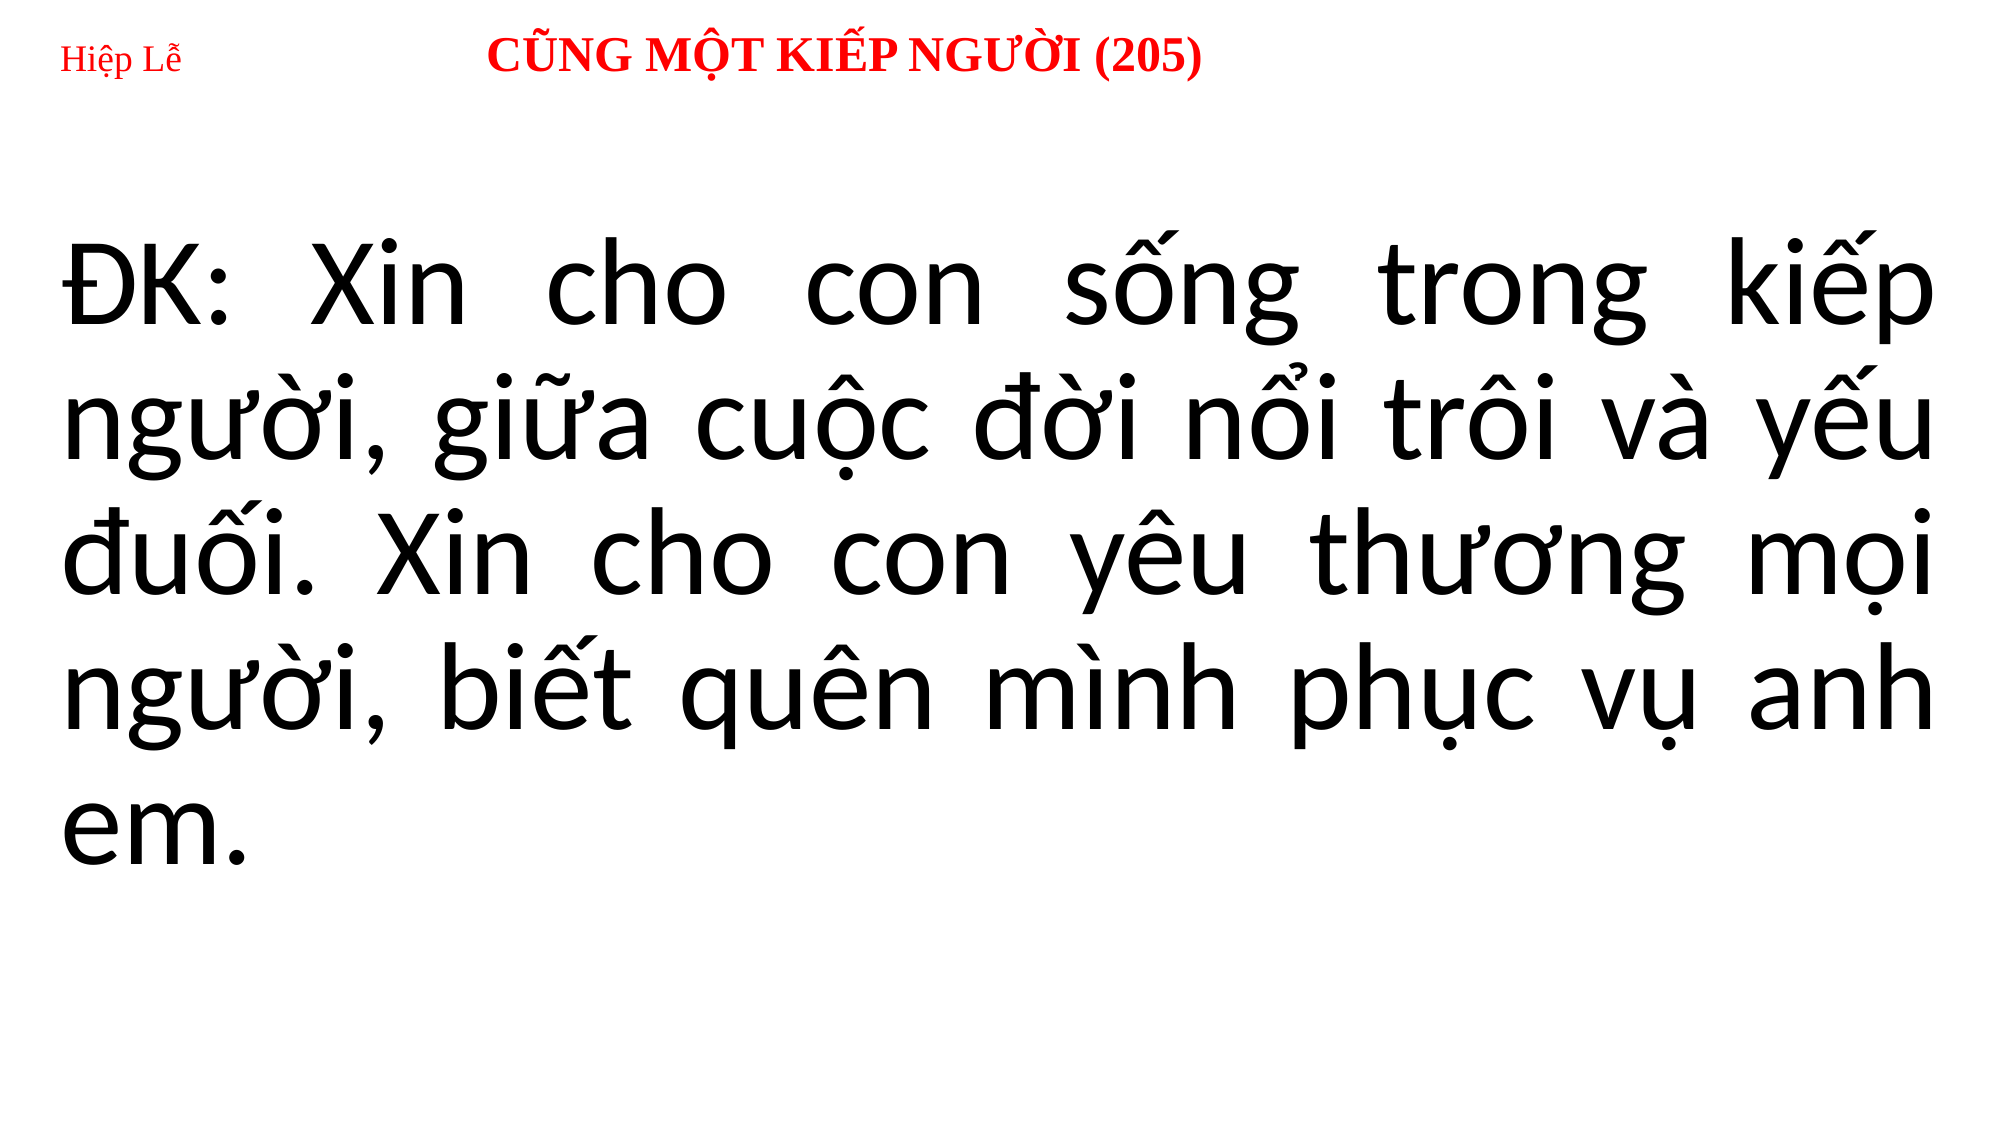

# Hiệp Lễ                                CŨNG MỘT KIẾP NGƯỜI (205)
ĐK: Xin cho con sống trong kiếp người, giữa cuộc đời nổi trôi và yếu đuối. Xin cho con yêu thương mọi người, biết quên mình phục vụ anh em.